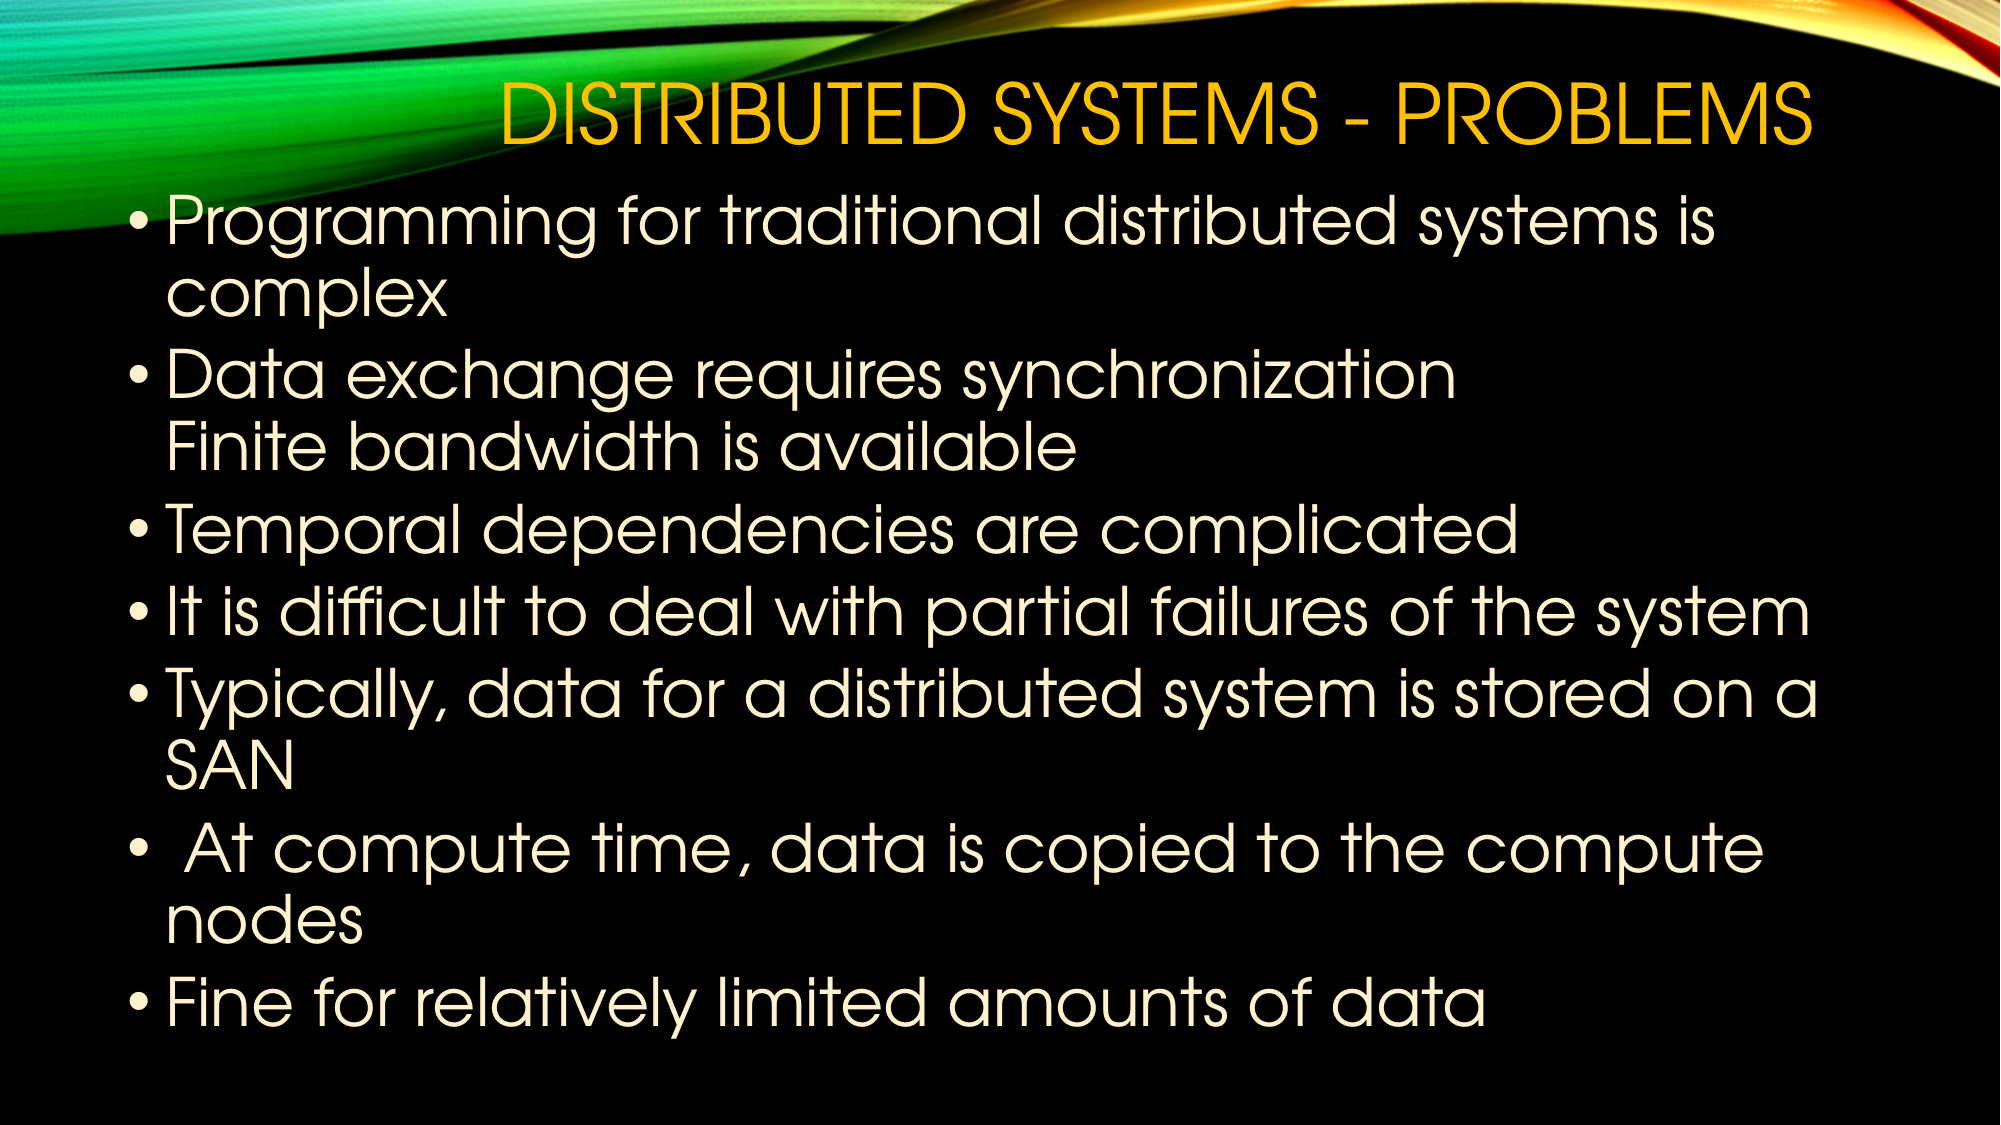

# DISTRIBUTED SYSTEMS - PROBLEMS
Programming for traditional distributed systems is complex
Data exchange requires synchronization
Finite bandwidth is available
Temporal dependencies are complicated
It is difficult to deal with partial failures of the system
Typically, data for a distributed system is stored on a SAN
 At compute time, data is copied to the compute nodes
Fine for relatively limited amounts of data